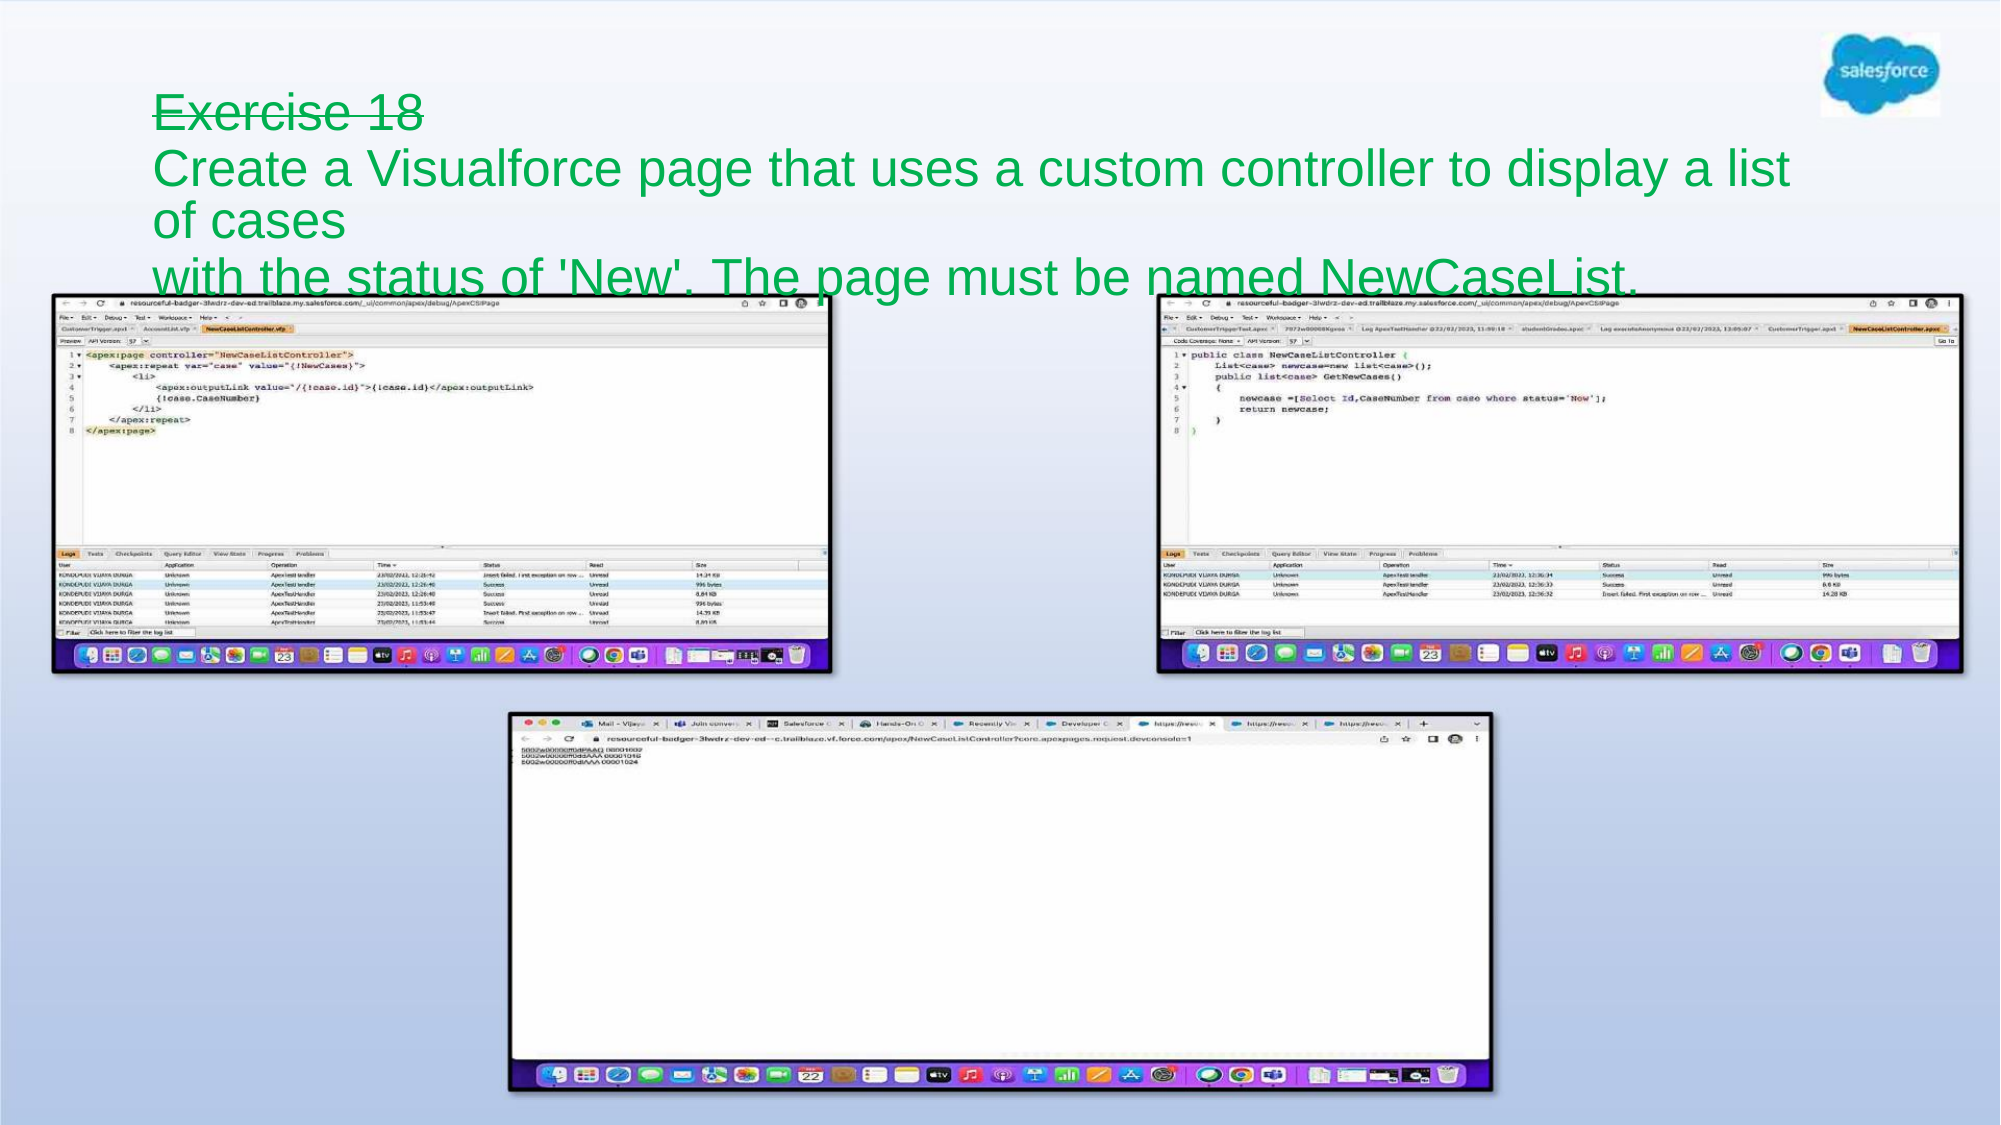

Exercise 18
Create a Visualforce page that uses a custom controller to display a list of cases
with the status of 'New'. The page must be named NewCaseList.